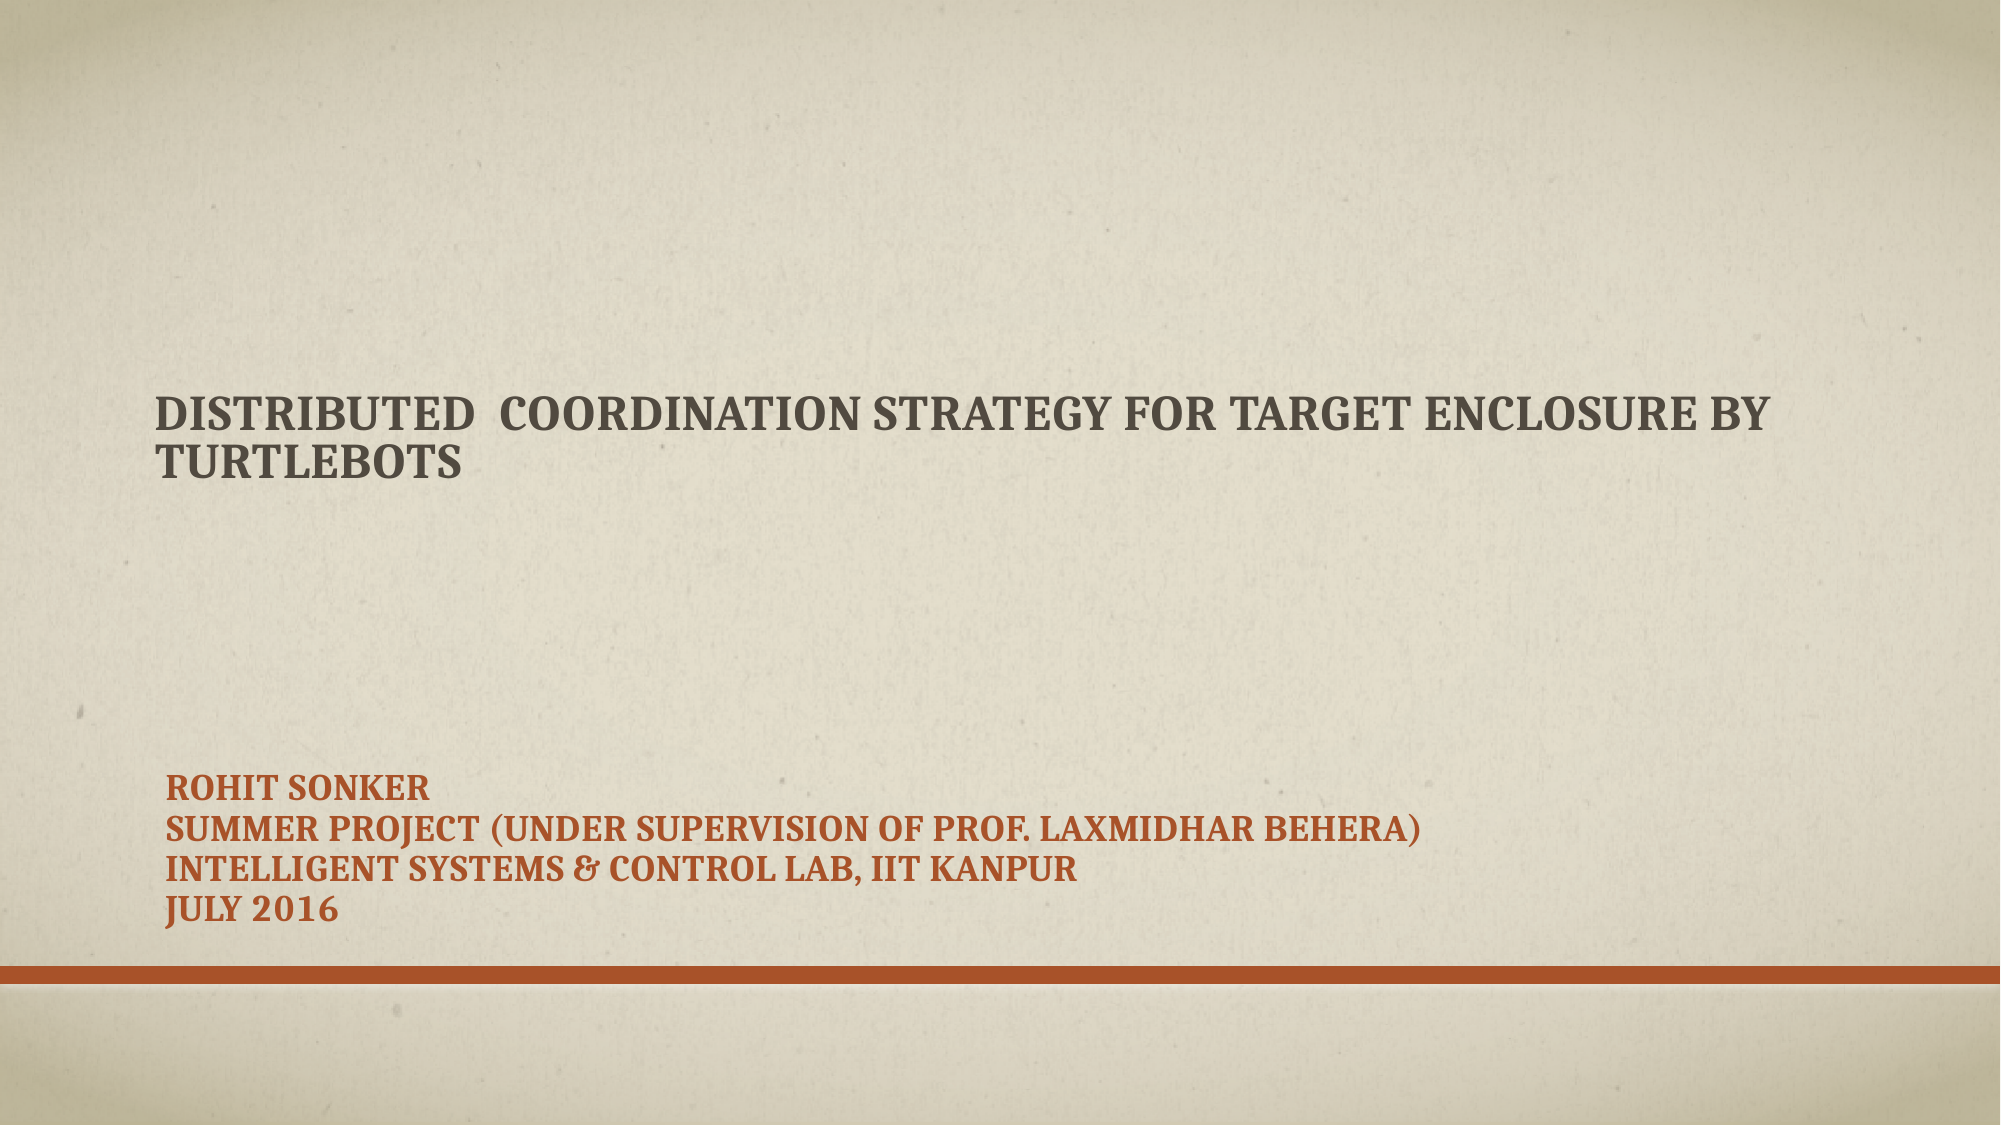

# Distributed  COORDINATION STRATEGY FOR TARGET ENCLOSURE BY Turtlebots
Rohit Sonker
Summer Project (Under Supervision of Prof. laxmidhar Behera)
Intelligent Systems & Control Lab, IIT Kanpur
July 2016